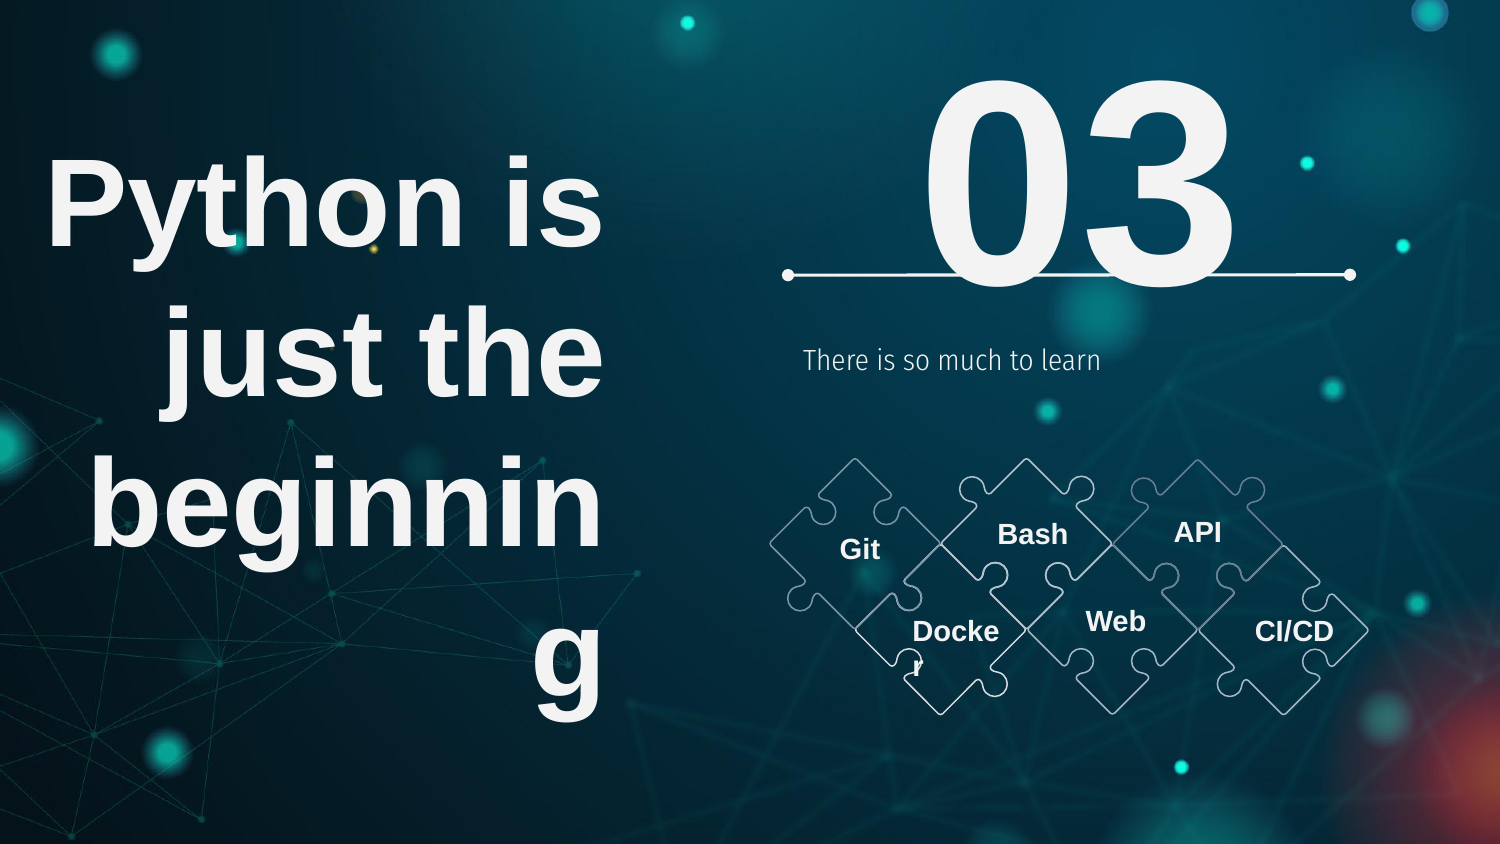

03
# Python is just the beginning
There is so much to learn

API
Bash
Git
Web
Docker
CI/CD